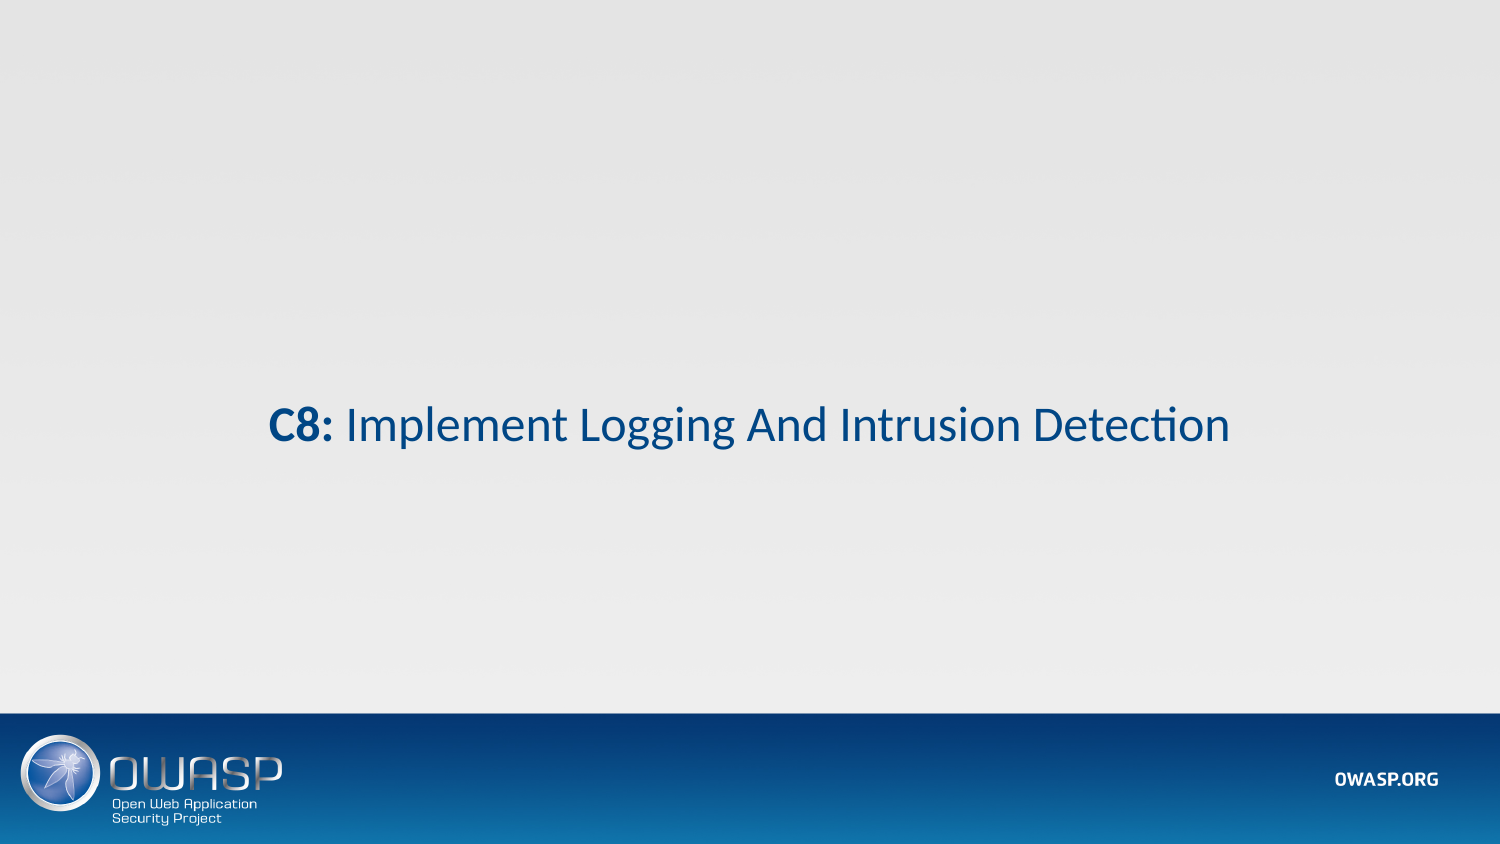

# C8: Implement Logging And Intrusion Detection